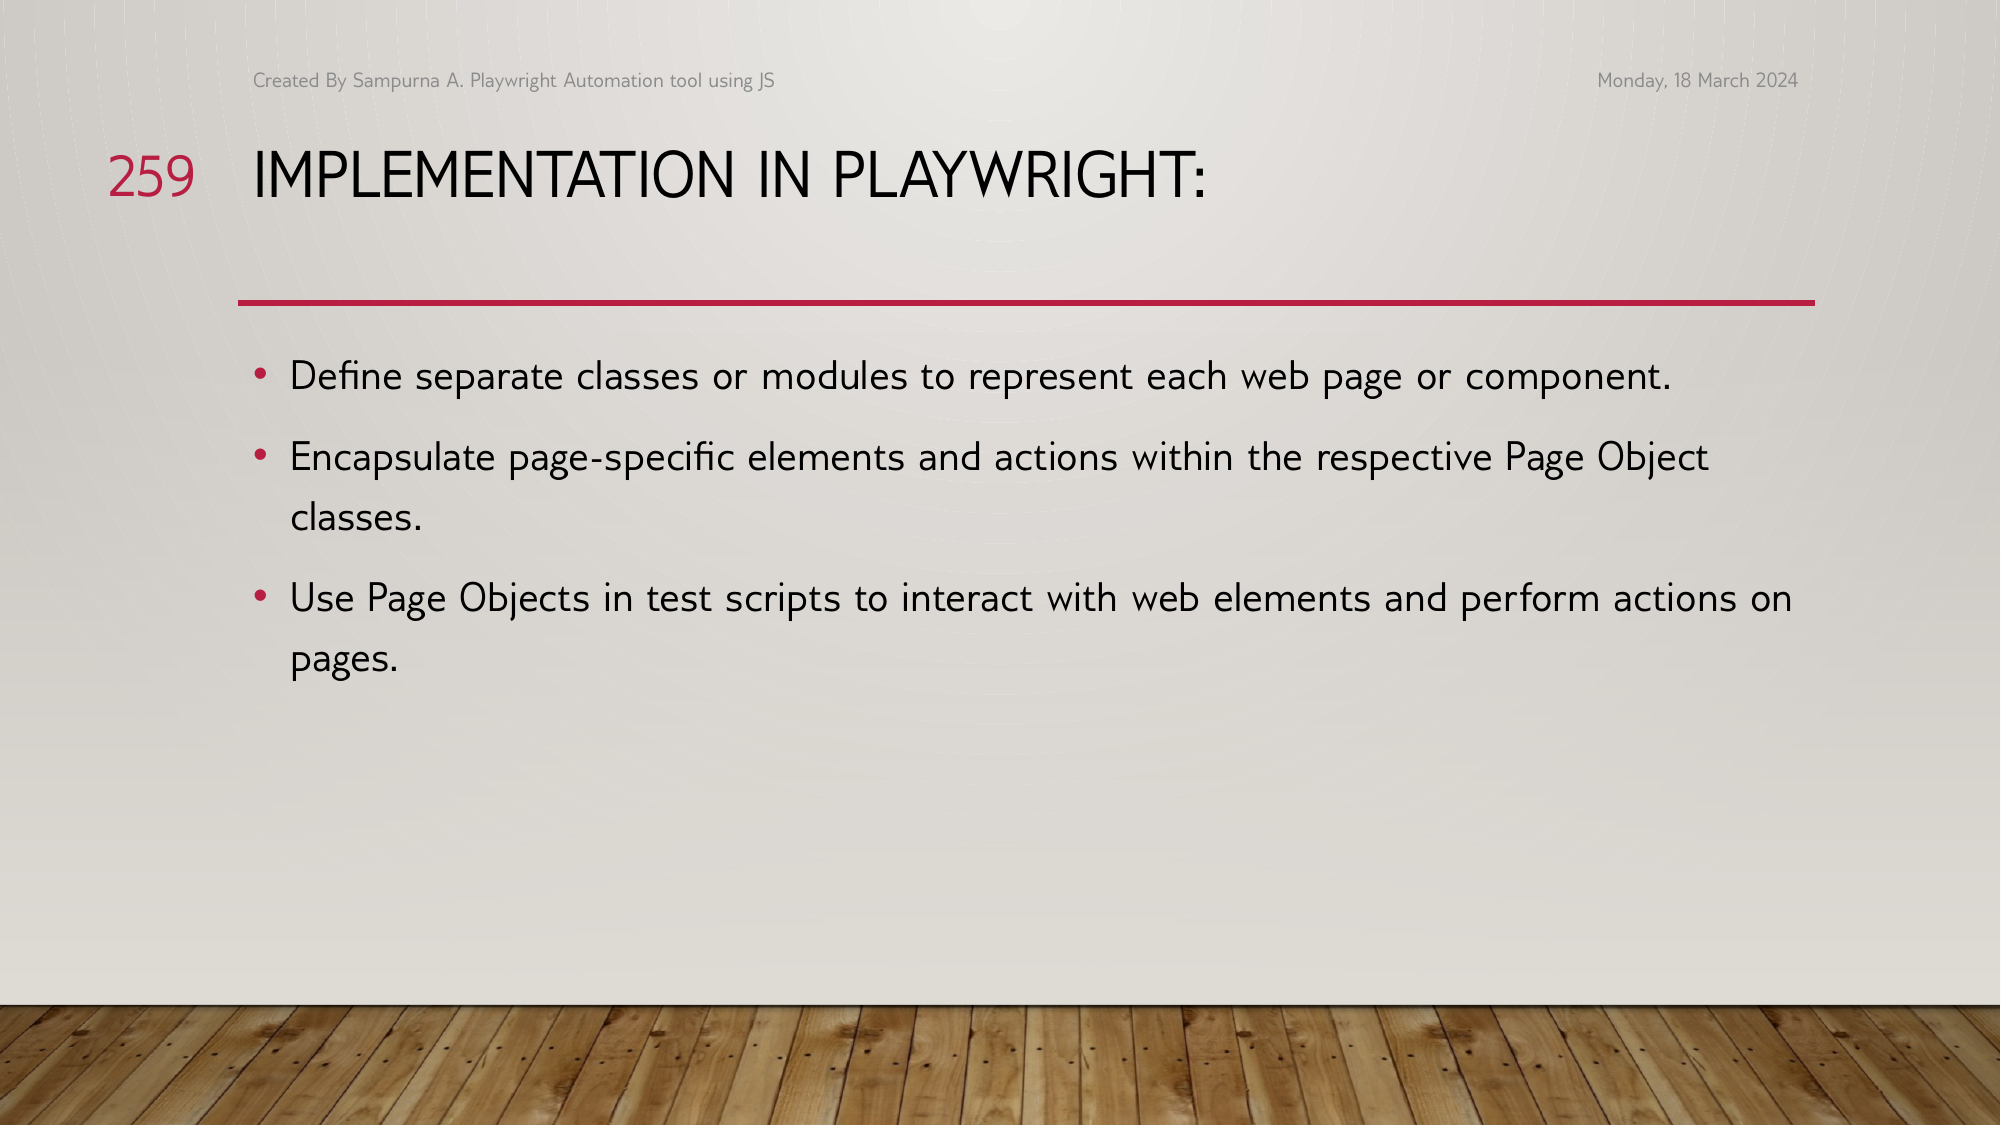

Created By Sampurna A. Playwright Automation tool using JS
Monday, 18 March 2024
259
# Implementation in Playwright:
Define separate classes or modules to represent each web page or component.
Encapsulate page-specific elements and actions within the respective Page Object classes.
Use Page Objects in test scripts to interact with web elements and perform actions on pages.